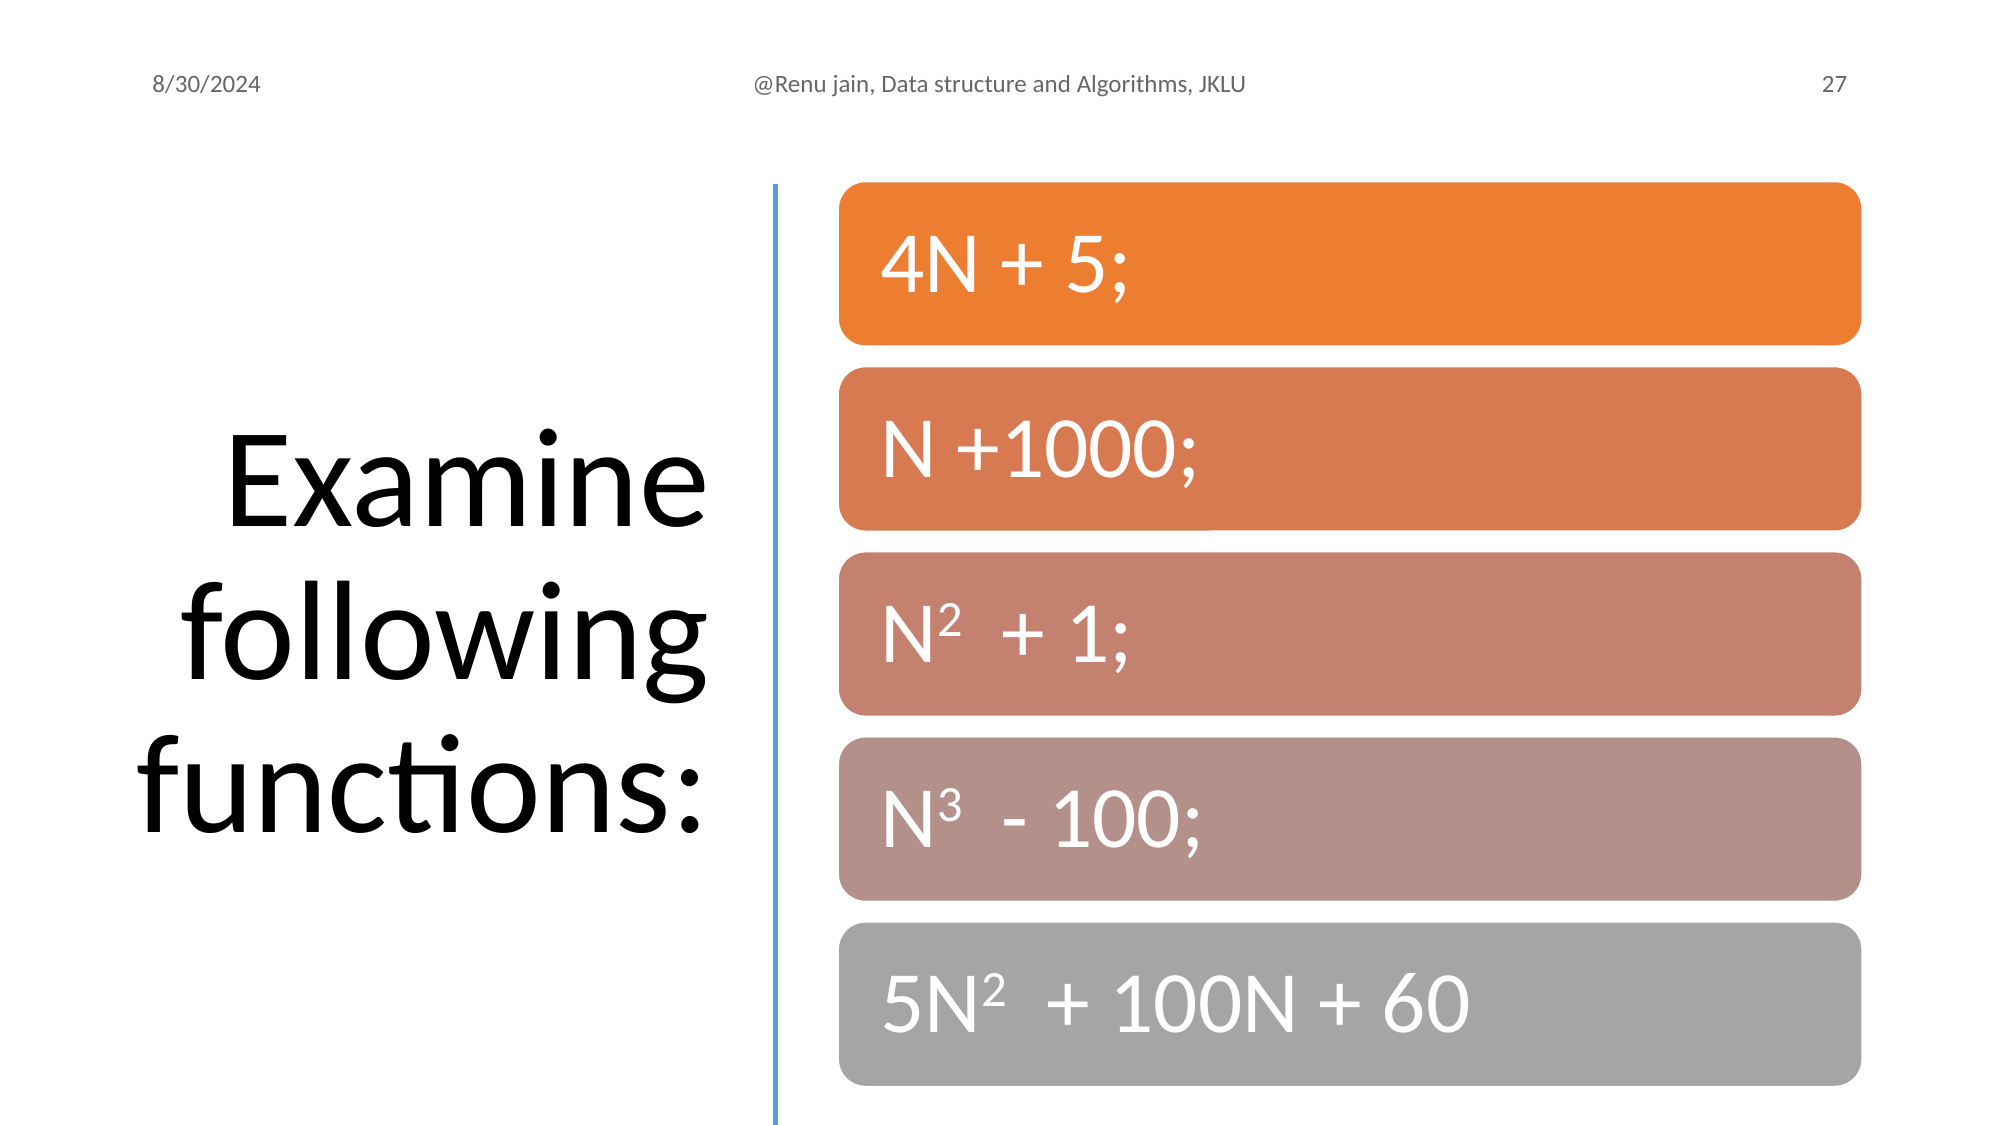

8/30/2024
@Renu jain, Data structure and Algorithms, JKLU
27
# Examine following functions:
4N + 5;
N +1000;
N2  + 1;
N3  - 100;
5N2  + 100N + 60